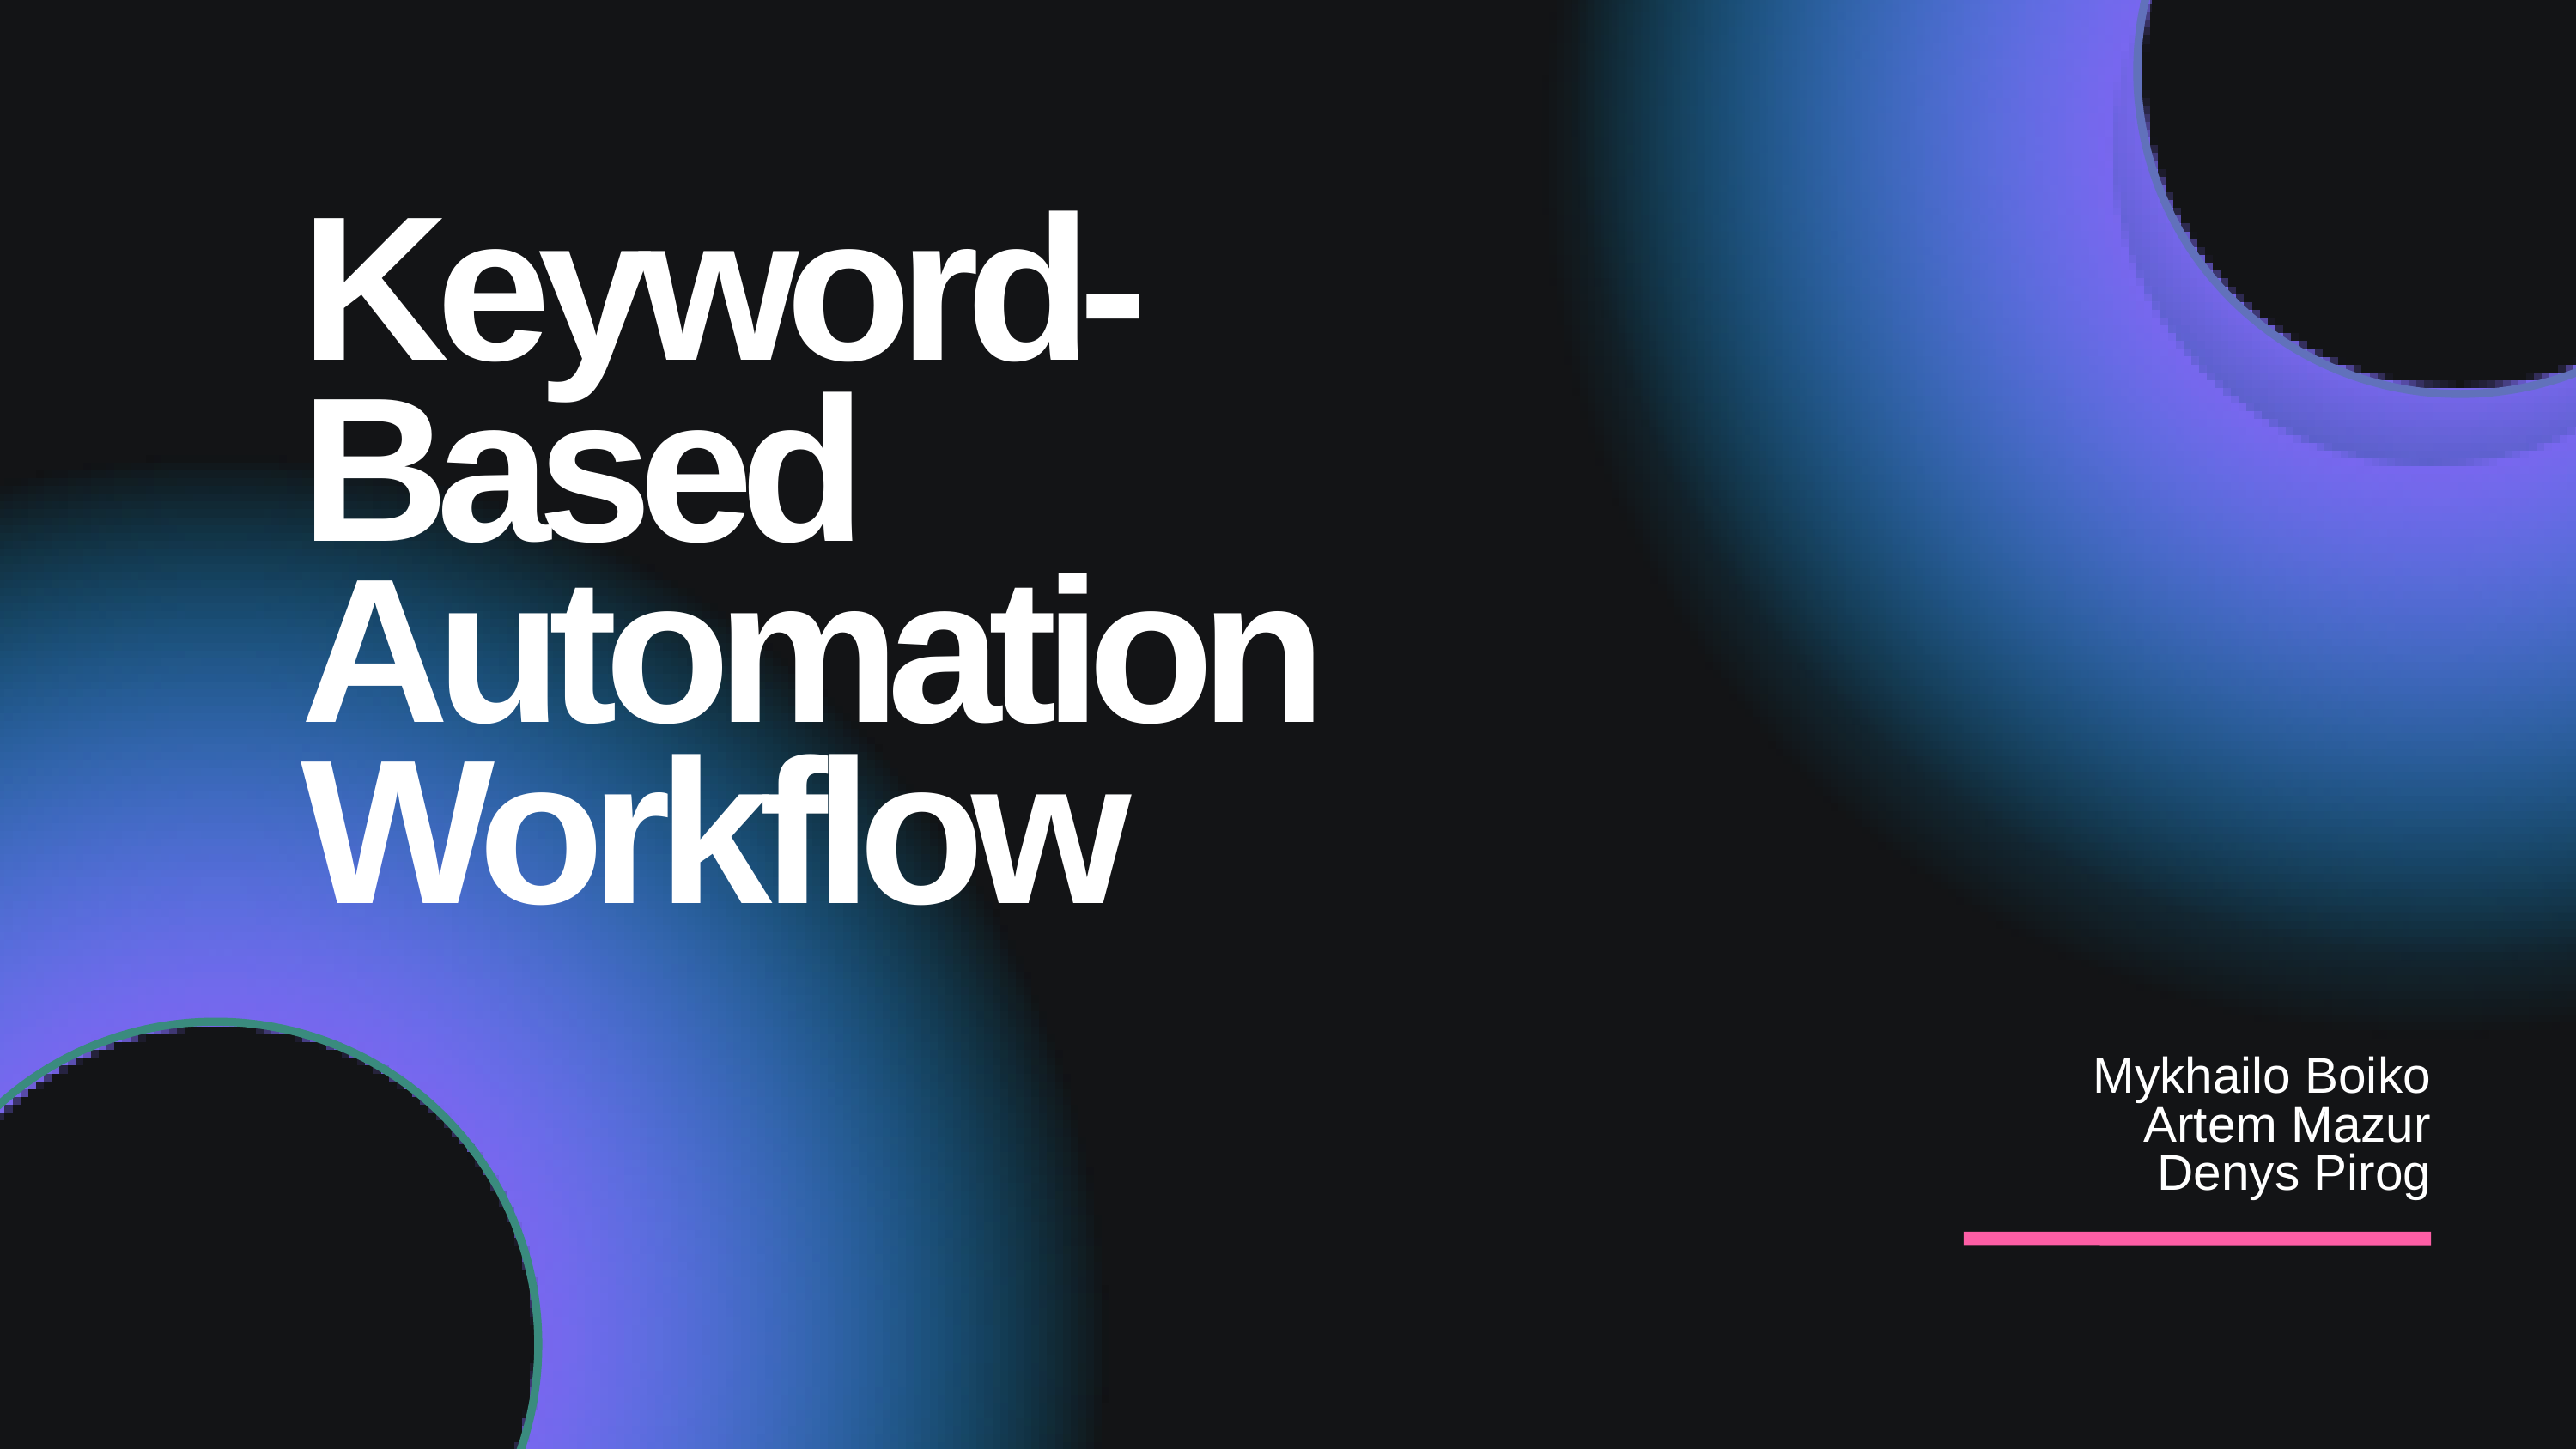

Keyword-Based Automation Workflow

Mykhailo Boiko
Artem Mazur
Denys Pirog